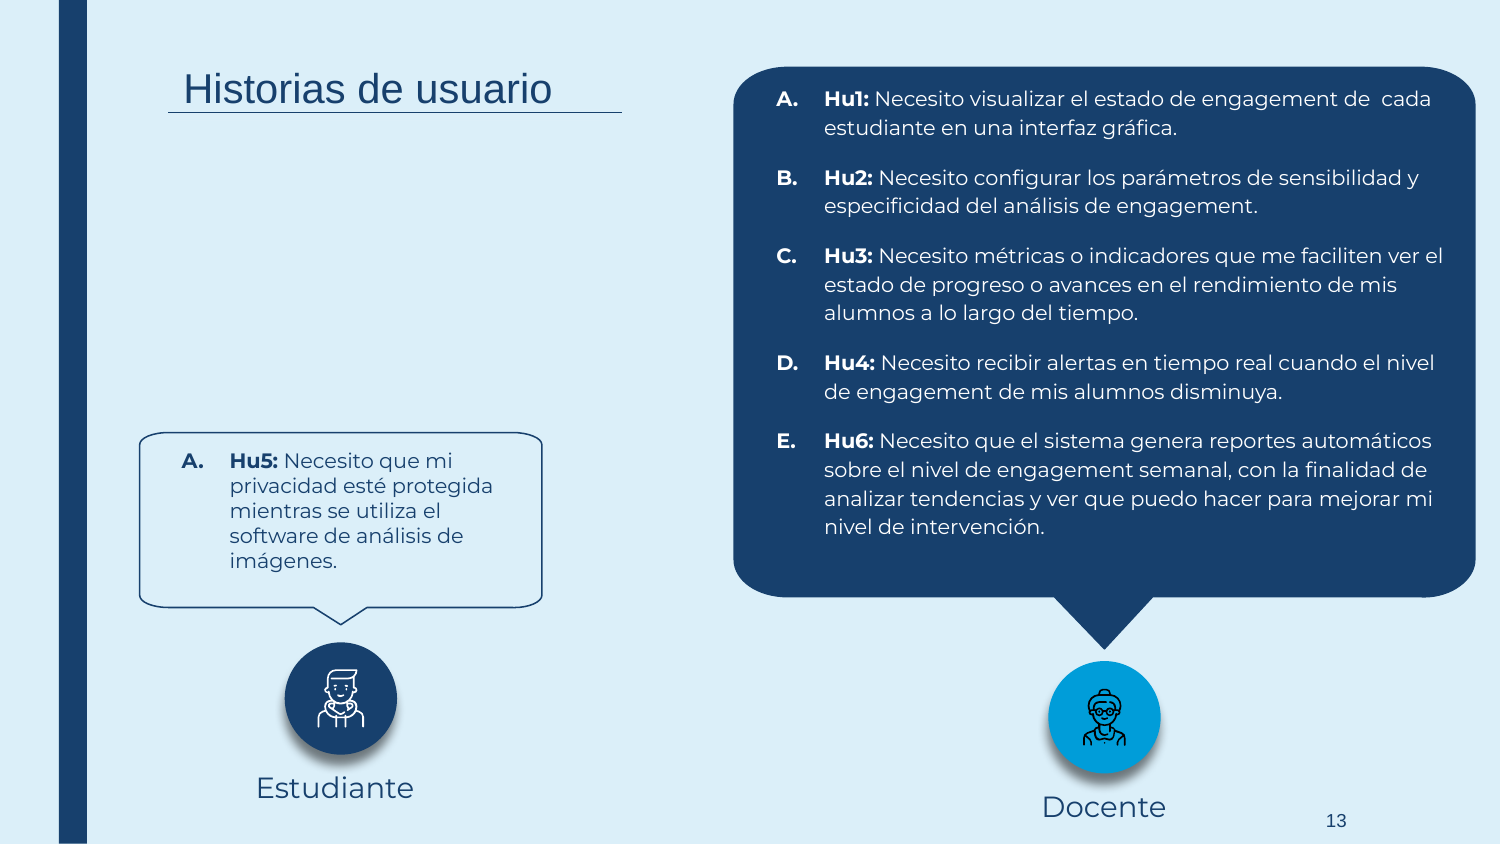

# Historias de usuario
Hu1: Necesito visualizar el estado de engagement de  cada estudiante en una interfaz gráfica.
Hu2: Necesito configurar los parámetros de sensibilidad y especificidad del análisis de engagement.
Hu3: Necesito métricas o indicadores que me faciliten ver el estado de progreso o avances en el rendimiento de mis alumnos a lo largo del tiempo.
Hu4: Necesito recibir alertas en tiempo real cuando el nivel de engagement de mis alumnos disminuya.
Hu6: Necesito que el sistema genera reportes automáticos sobre el nivel de engagement semanal, con la finalidad de analizar tendencias y ver que puedo hacer para mejorar mi nivel de intervención.

Hu5: Necesito que mi privacidad esté protegida mientras se utiliza el software de análisis de imágenes.

Estudiante
Docente
13